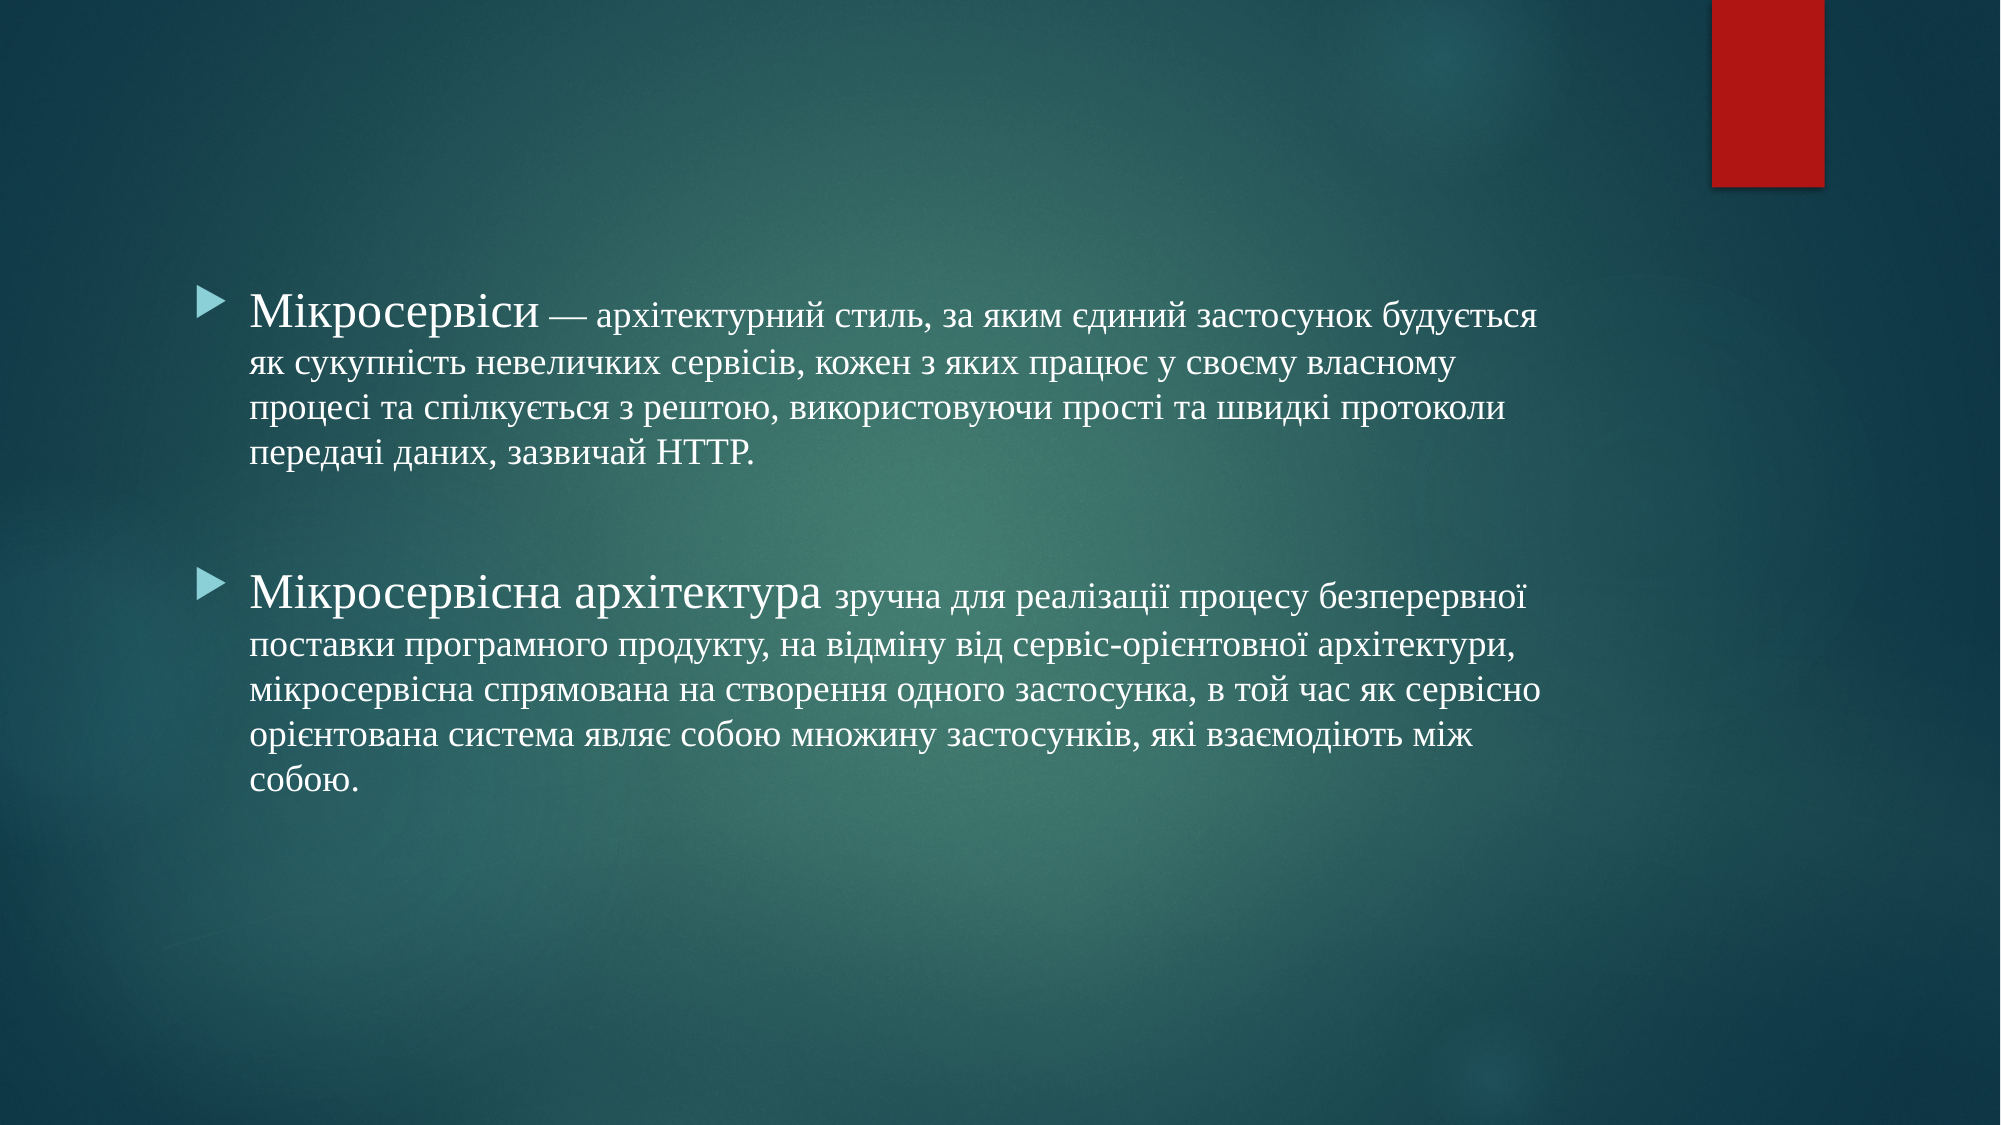

Мікросервіси — архітектурний стиль, за яким єдиний застосунок будується як сукупність невеличких сервісів, кожен з яких працює у своєму власному процесі та спілкується з рештою, використовуючи прості та швидкі протоколи передачі даних, зазвичай HTTP.

Мікросервісна архітектура зручна для реалізації процесу безперервної поставки програмного продукту, на відміну від сервіс-орієнтовної архітектури, мікросервісна спрямована на створення одного застосунка, в той час як сервісно орієнтована система являє собою множину застосунків, які взаємодіють між собою.